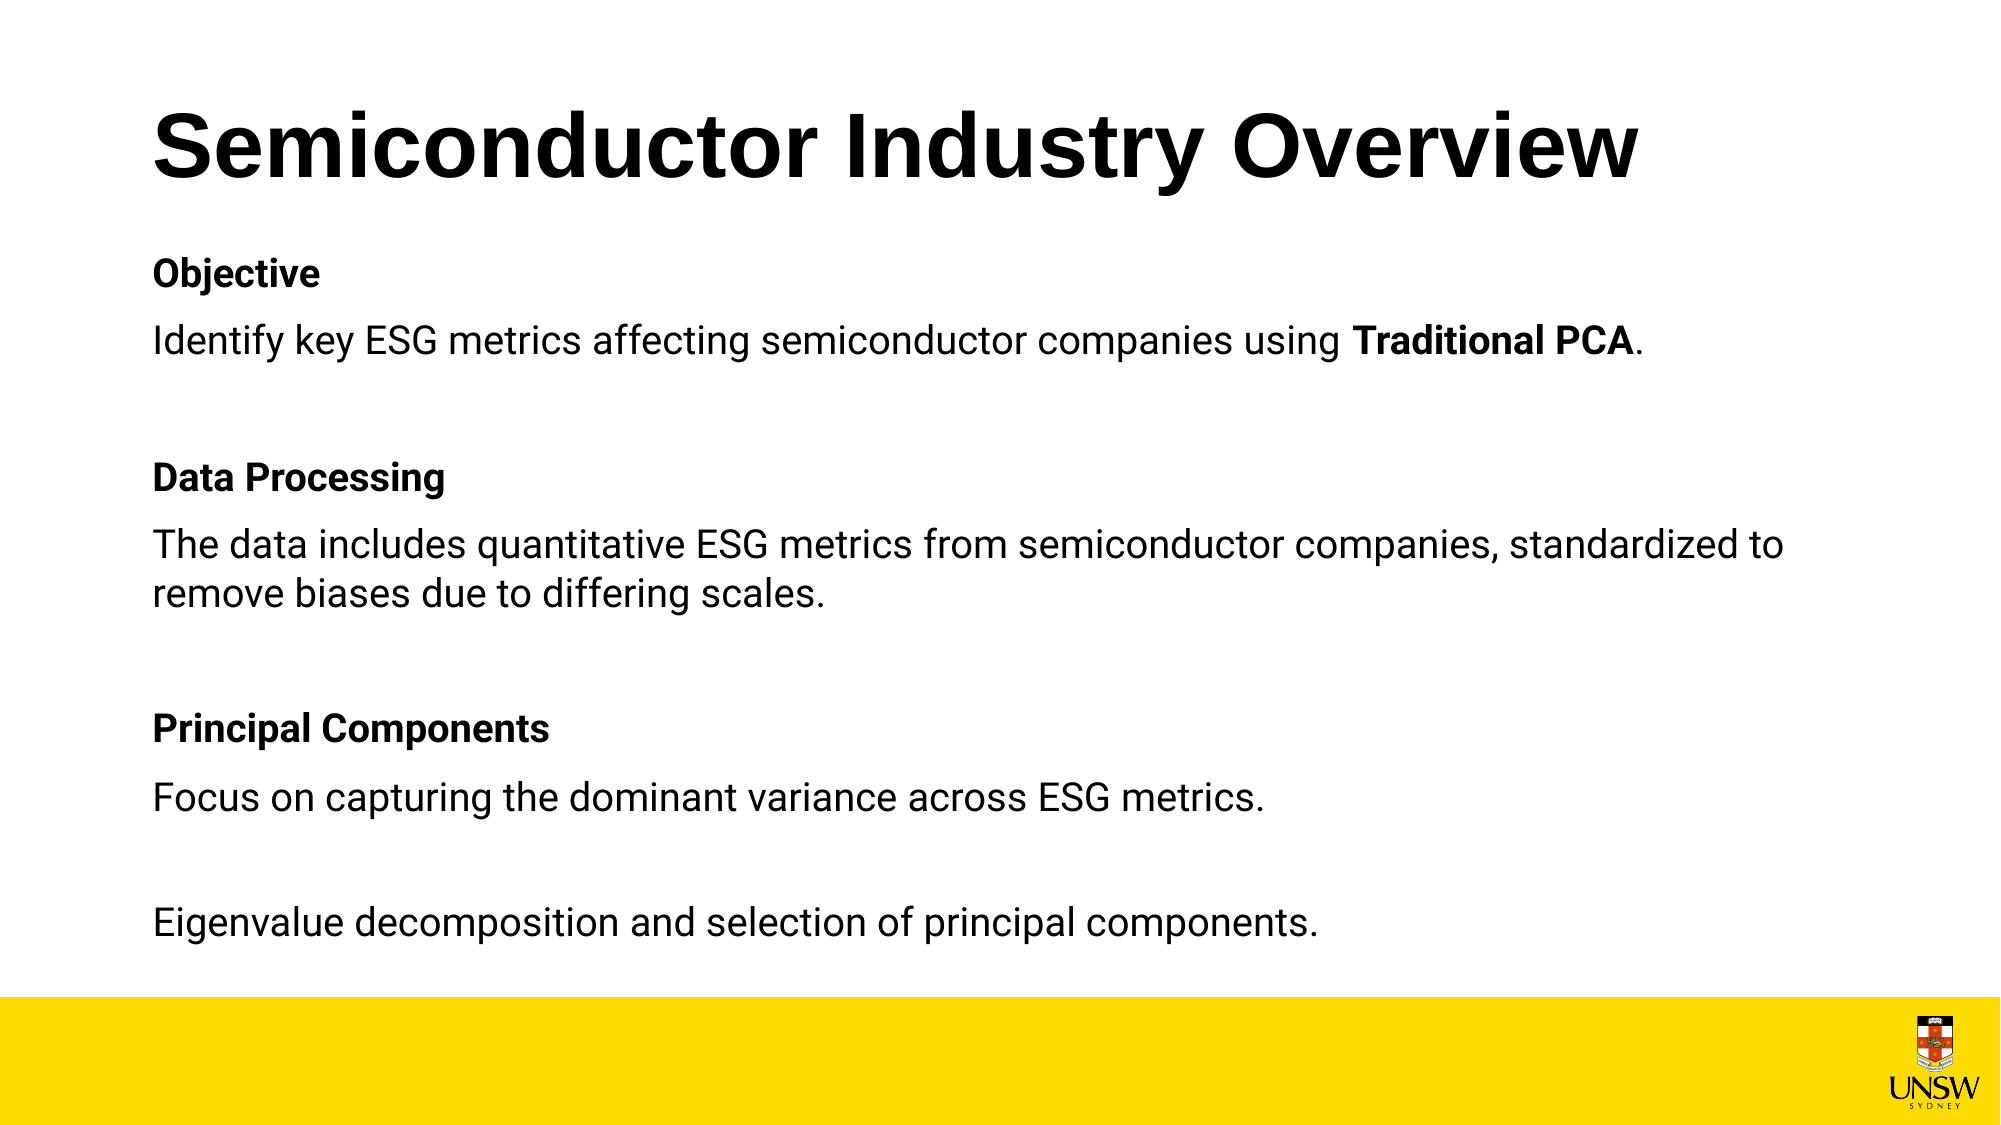

# Semiconductor Industry Overview
Objective
Identify key ESG metrics affecting semiconductor companies using Traditional PCA.

Data Processing
The data includes quantitative ESG metrics from semiconductor companies, standardized to remove biases due to differing scales.

Principal Components
Focus on capturing the dominant variance across ESG metrics.

Eigenvalue decomposition and selection of principal components.